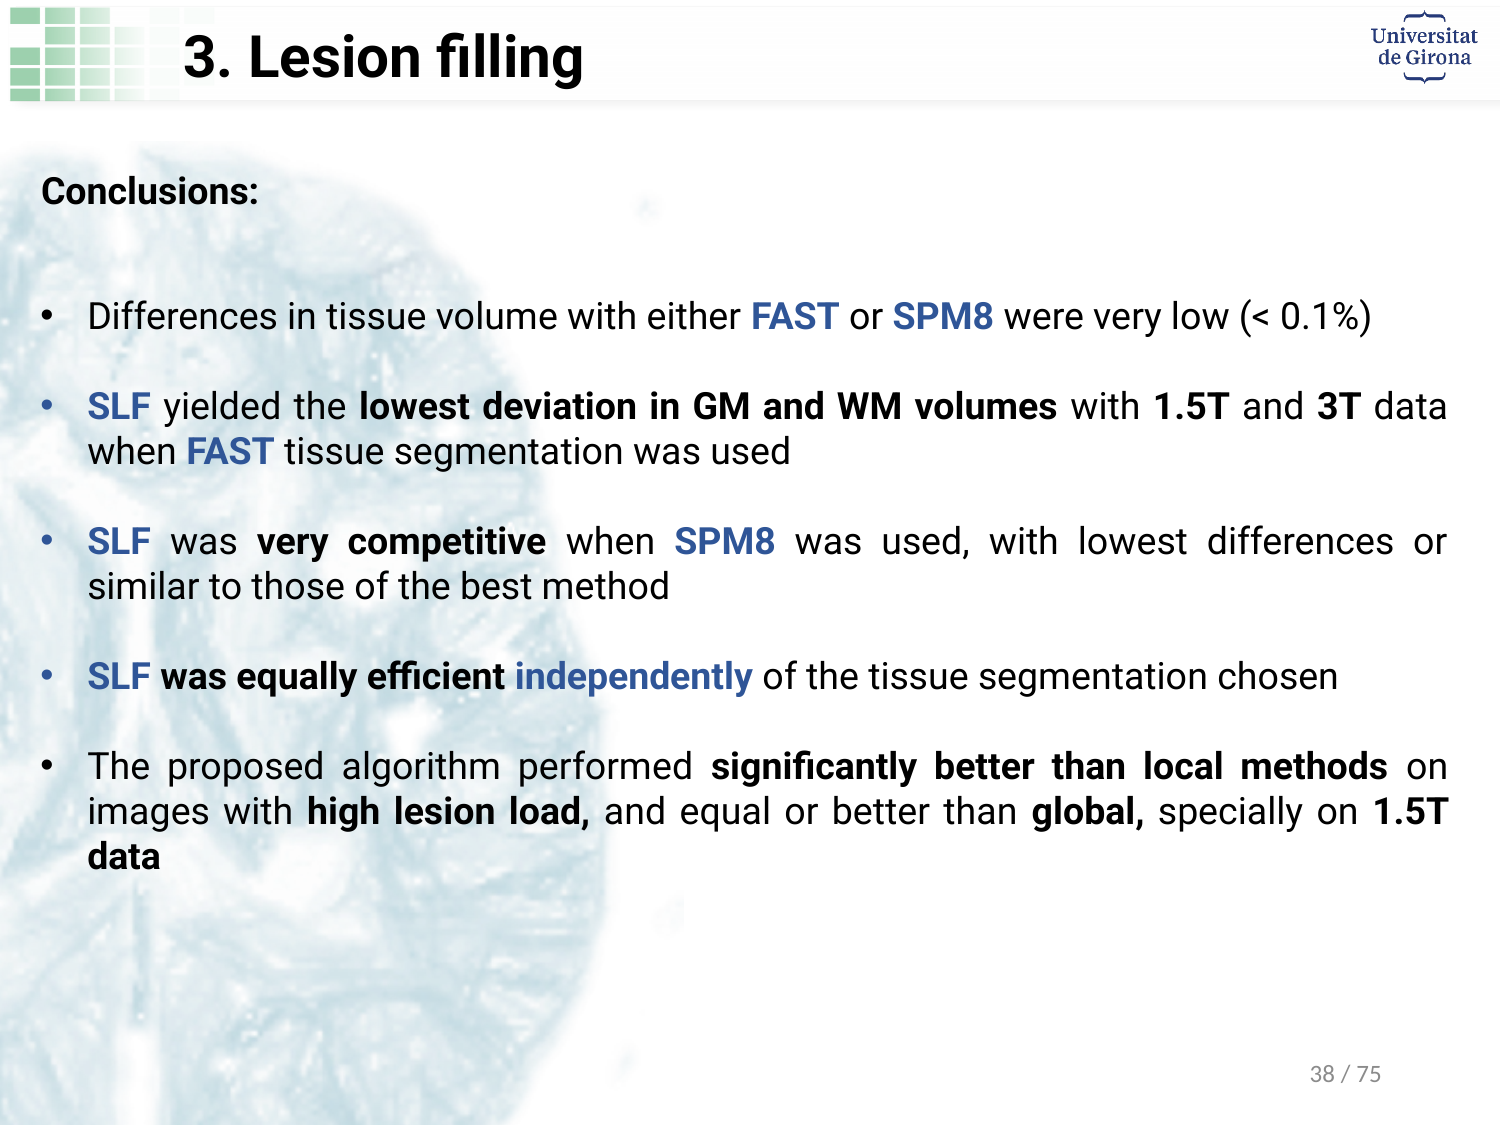

3. Lesion filling
Conclusions:
Differences in tissue volume with either FAST or SPM8 were very low (< 0.1%)

SLF yielded the lowest deviation in GM and WM volumes with 1.5T and 3T data when FAST tissue segmentation was used

SLF was very competitive when SPM8 was used, with lowest differences or similar to those of the best method

SLF was equally efficient independently of the tissue segmentation chosen

The proposed algorithm performed significantly better than local methods on images with high lesion load, and equal or better than global, specially on 1.5T data

38 / 75